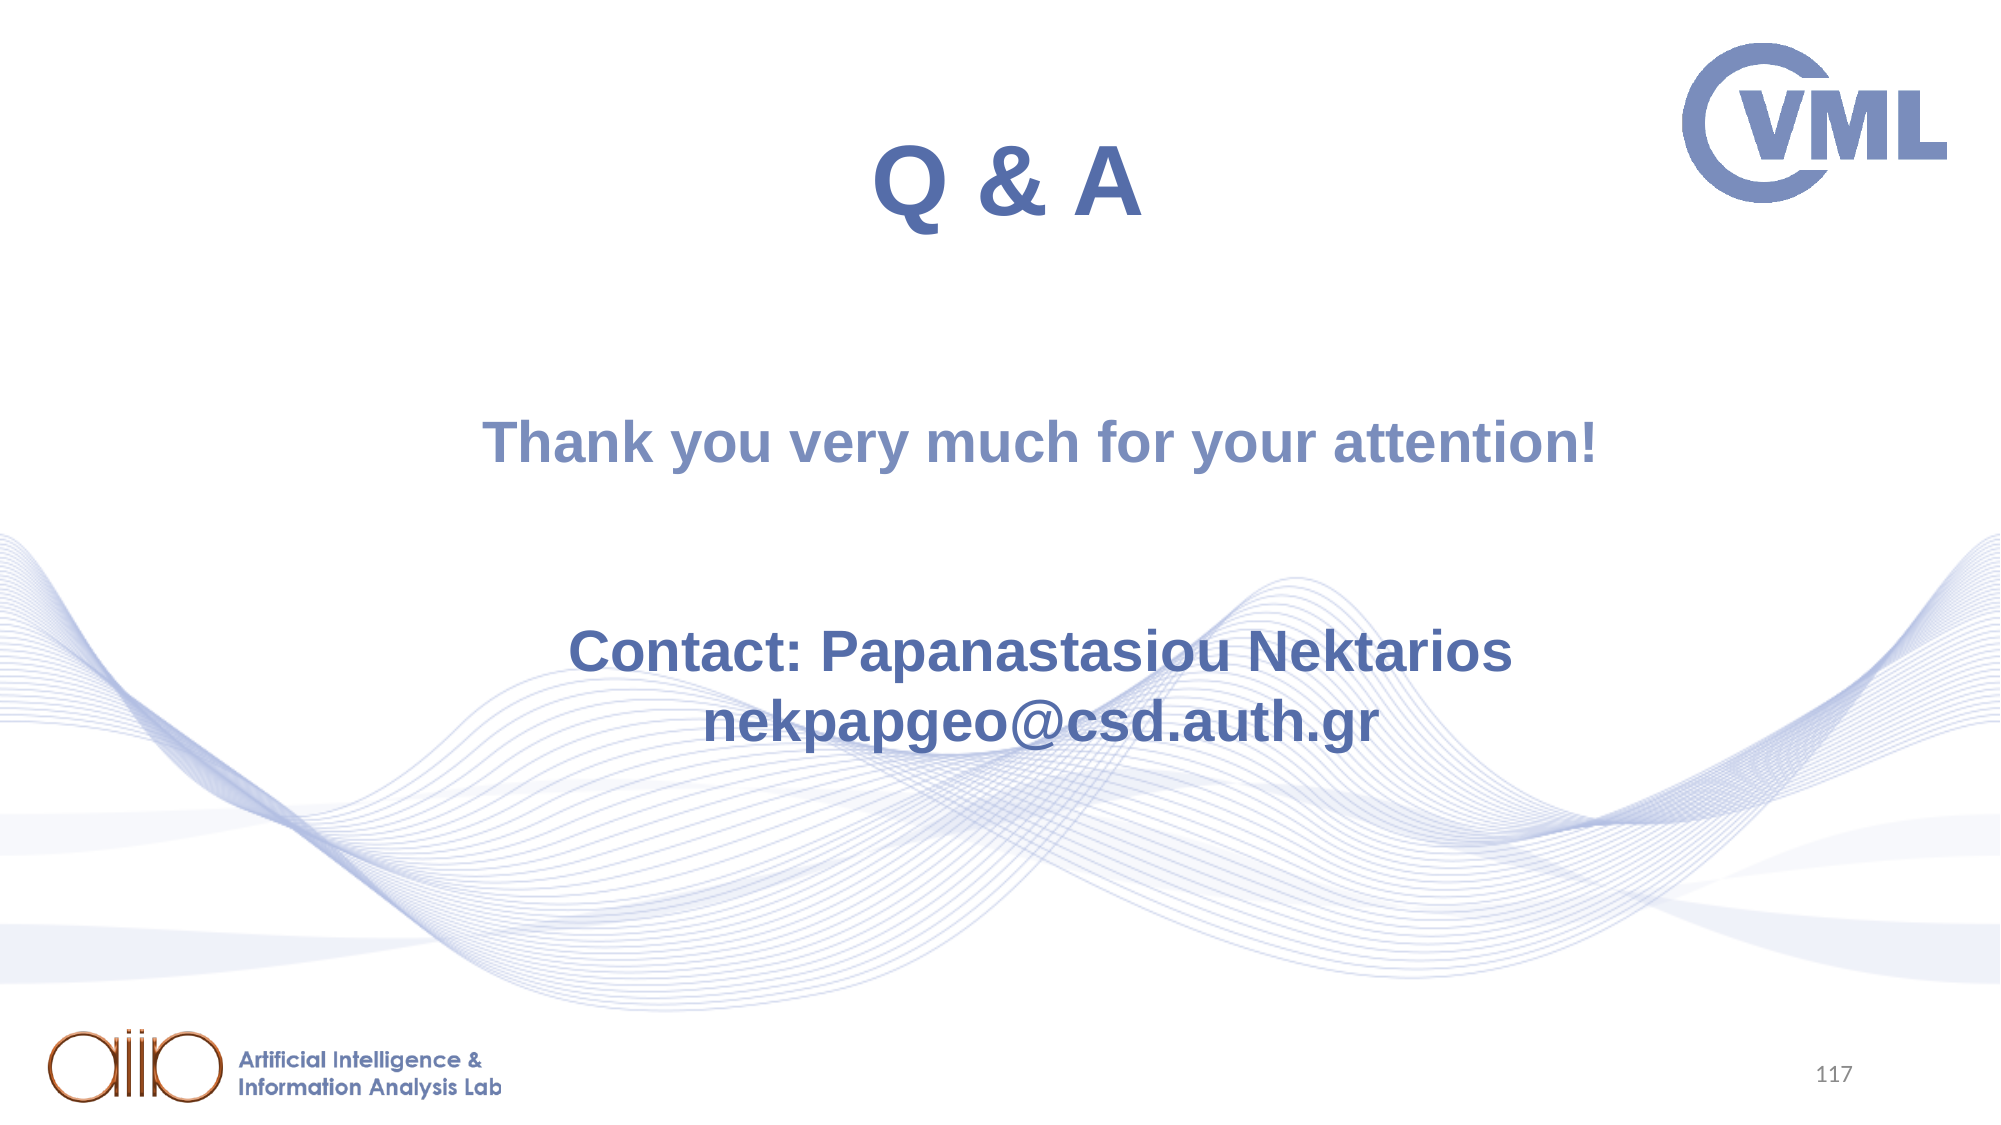

# Q & A

Thank you very much for your attention!

Contact: Papanastasiou Nektarios
nekpapgeo@csd.auth.gr

117